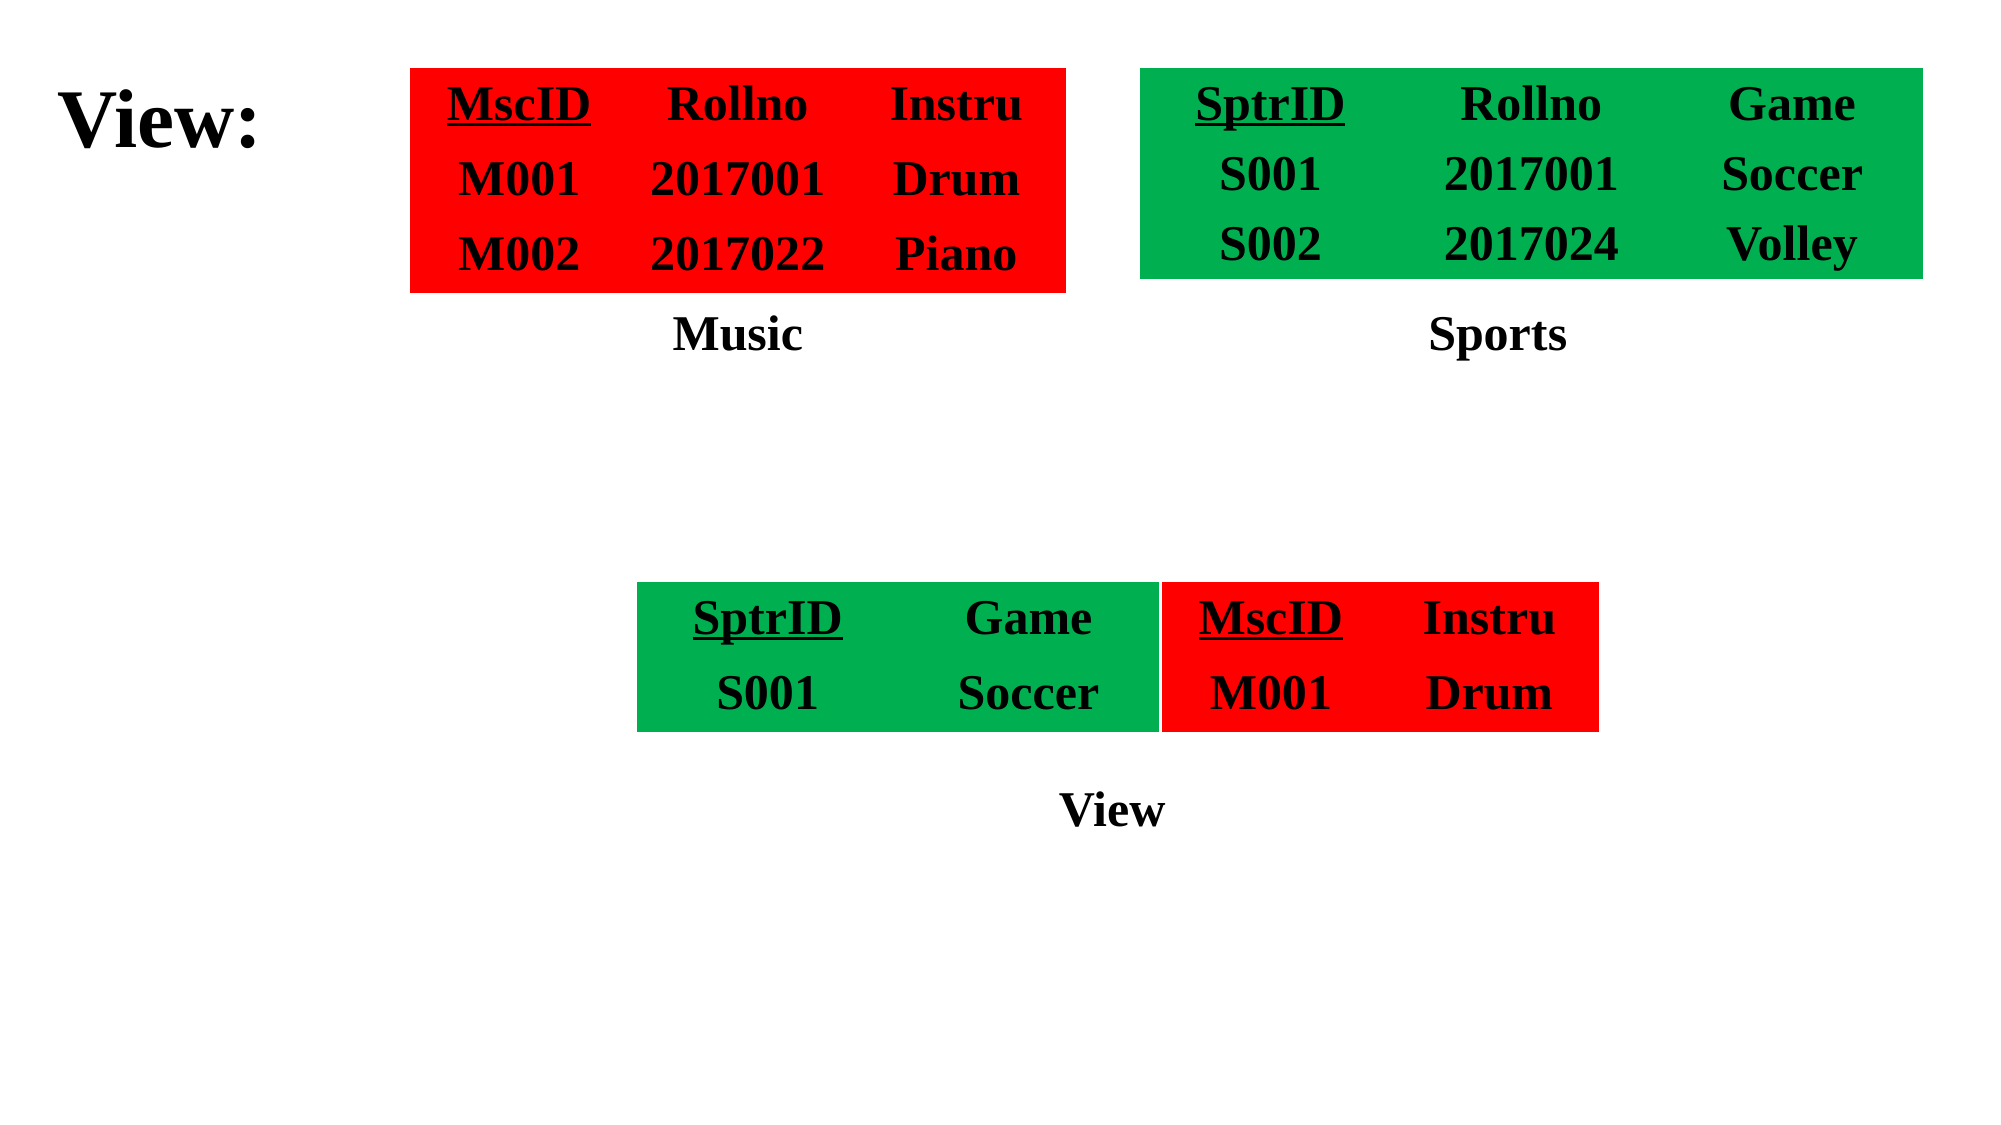

View:
| MscID | Rollno | Instru |
| --- | --- | --- |
| M001 | 2017001 | Drum |
| M002 | 2017022 | Piano |
| SptrID | Rollno | Game |
| --- | --- | --- |
| S001 | 2017001 | Soccer |
| S002 | 2017024 | Volley |
Music
Sports
| SptrID | Game |
| --- | --- |
| S001 | Soccer |
| MscID | Instru |
| --- | --- |
| M001 | Drum |
View